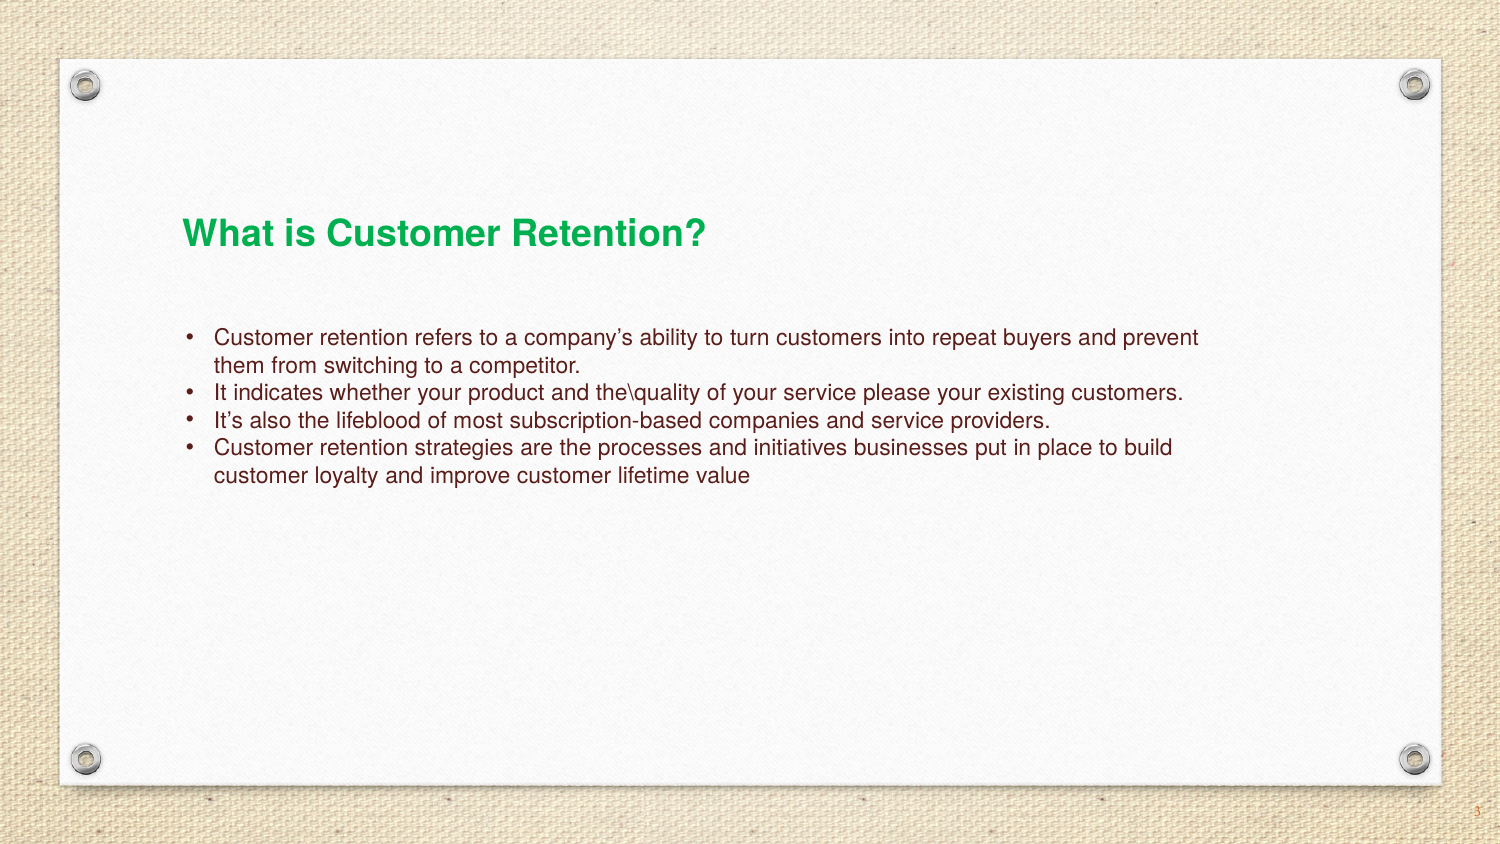

What is Customer Retention?

Customer retention refers to a company’s ability to turn customers into repeat buyers and prevent them from switching to a competitor.
It indicates whether your product and the\quality of your service please your existing customers.
It’s also the lifeblood of most subscription-based companies and service providers.
Customer retention strategies are the processes and initiatives businesses put in place to build customer loyalty and improve customer lifetime value
3